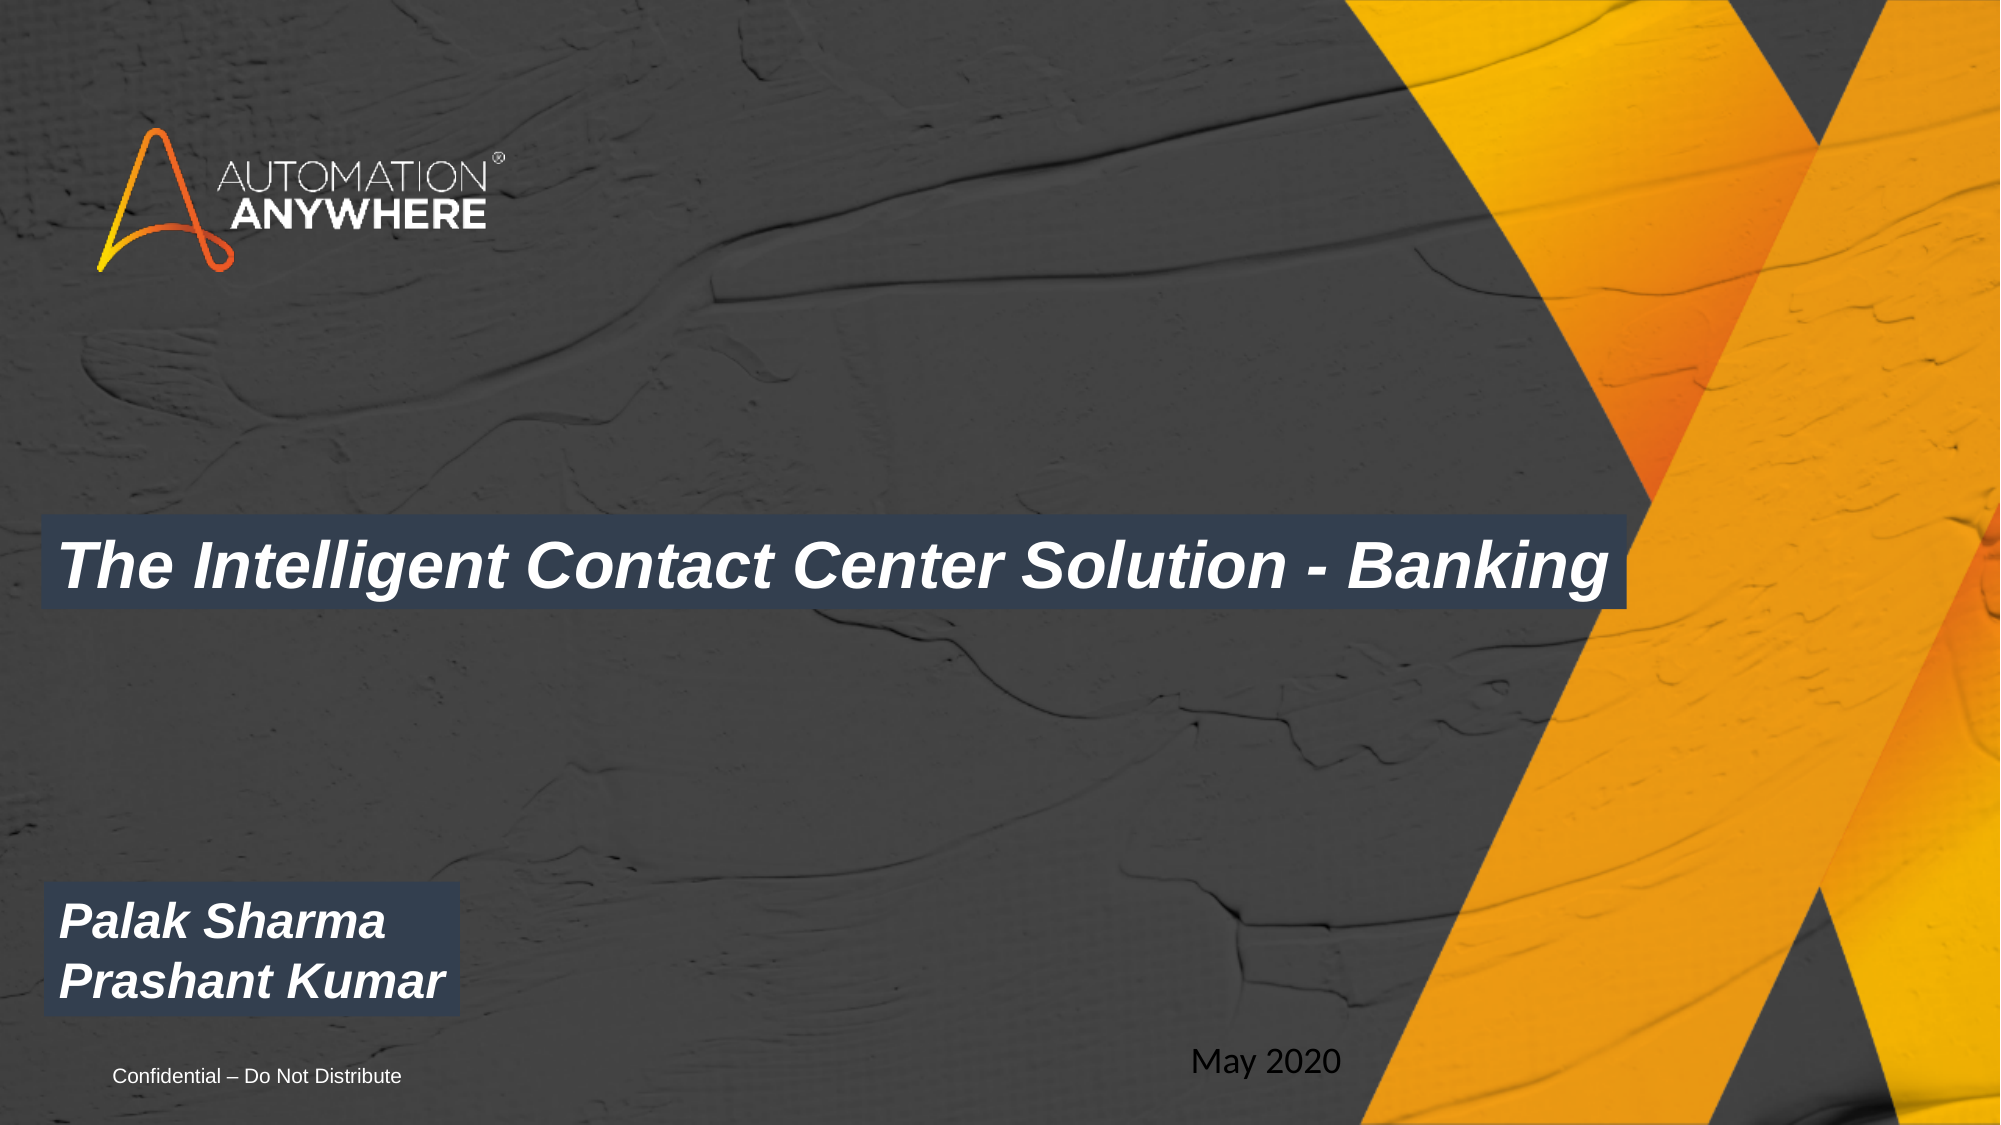

The Intelligent Contact Center Solution - Banking
Palak Sharma
Prashant Kumar
May 2020